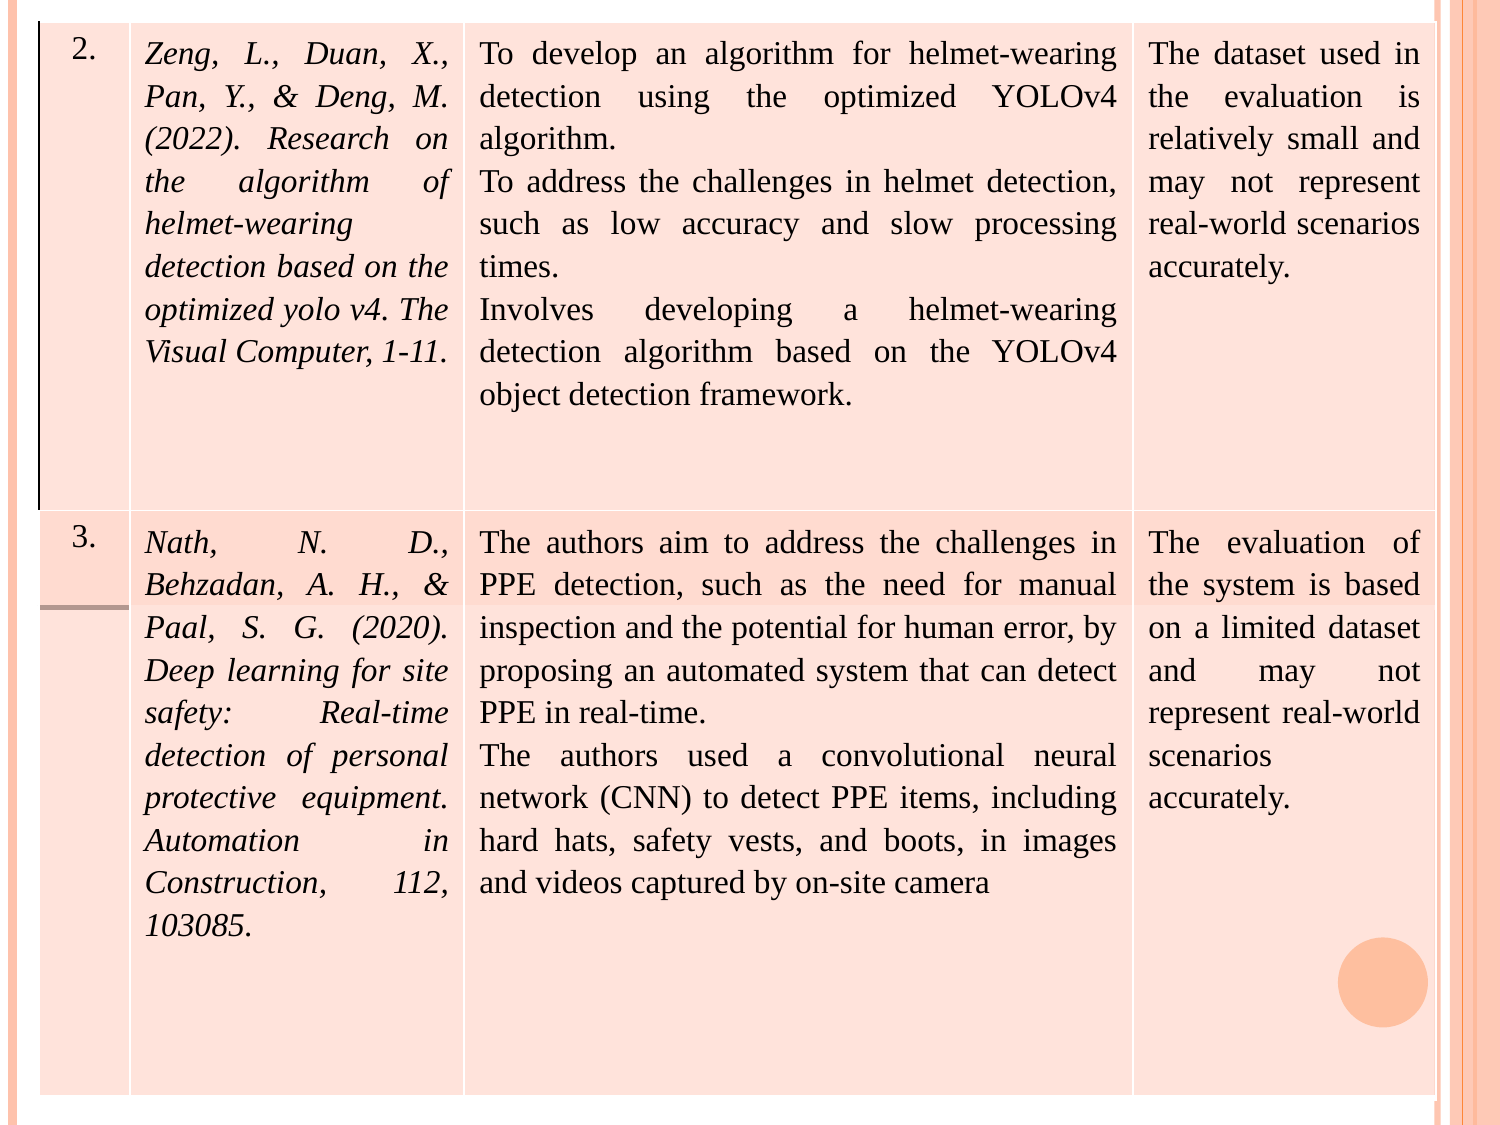

| 2. | Zeng, L., Duan, X., Pan, Y., & Deng, M. (2022). Research on the algorithm of helmet-wearing detection based on the optimized yolo v4. The Visual Computer, 1-11. | To develop an algorithm for helmet-wearing detection using the optimized YOLOv4 algorithm. To address the challenges in helmet detection, such as low accuracy and slow processing times. Involves developing a helmet-wearing detection algorithm based on the YOLOv4 object detection framework. | The dataset used in the evaluation is relatively small and may not represent real-world scenarios accurately. |
| --- | --- | --- | --- |
| 3. | Nath, N. D., Behzadan, A. H., & Paal, S. G. (2020). Deep learning for site safety: Real-time detection of personal protective equipment. Automation in Construction, 112, 103085. | The authors aim to address the challenges in PPE detection, such as the need for manual inspection and the potential for human error, by proposing an automated system that can detect PPE in real-time. The authors used a convolutional neural network (CNN) to detect PPE items, including hard hats, safety vests, and boots, in images and videos captured by on-site camera | The evaluation of the system is based on a limited dataset and may not represent real-world scenarios accurately. |
| --- | --- | --- | --- |